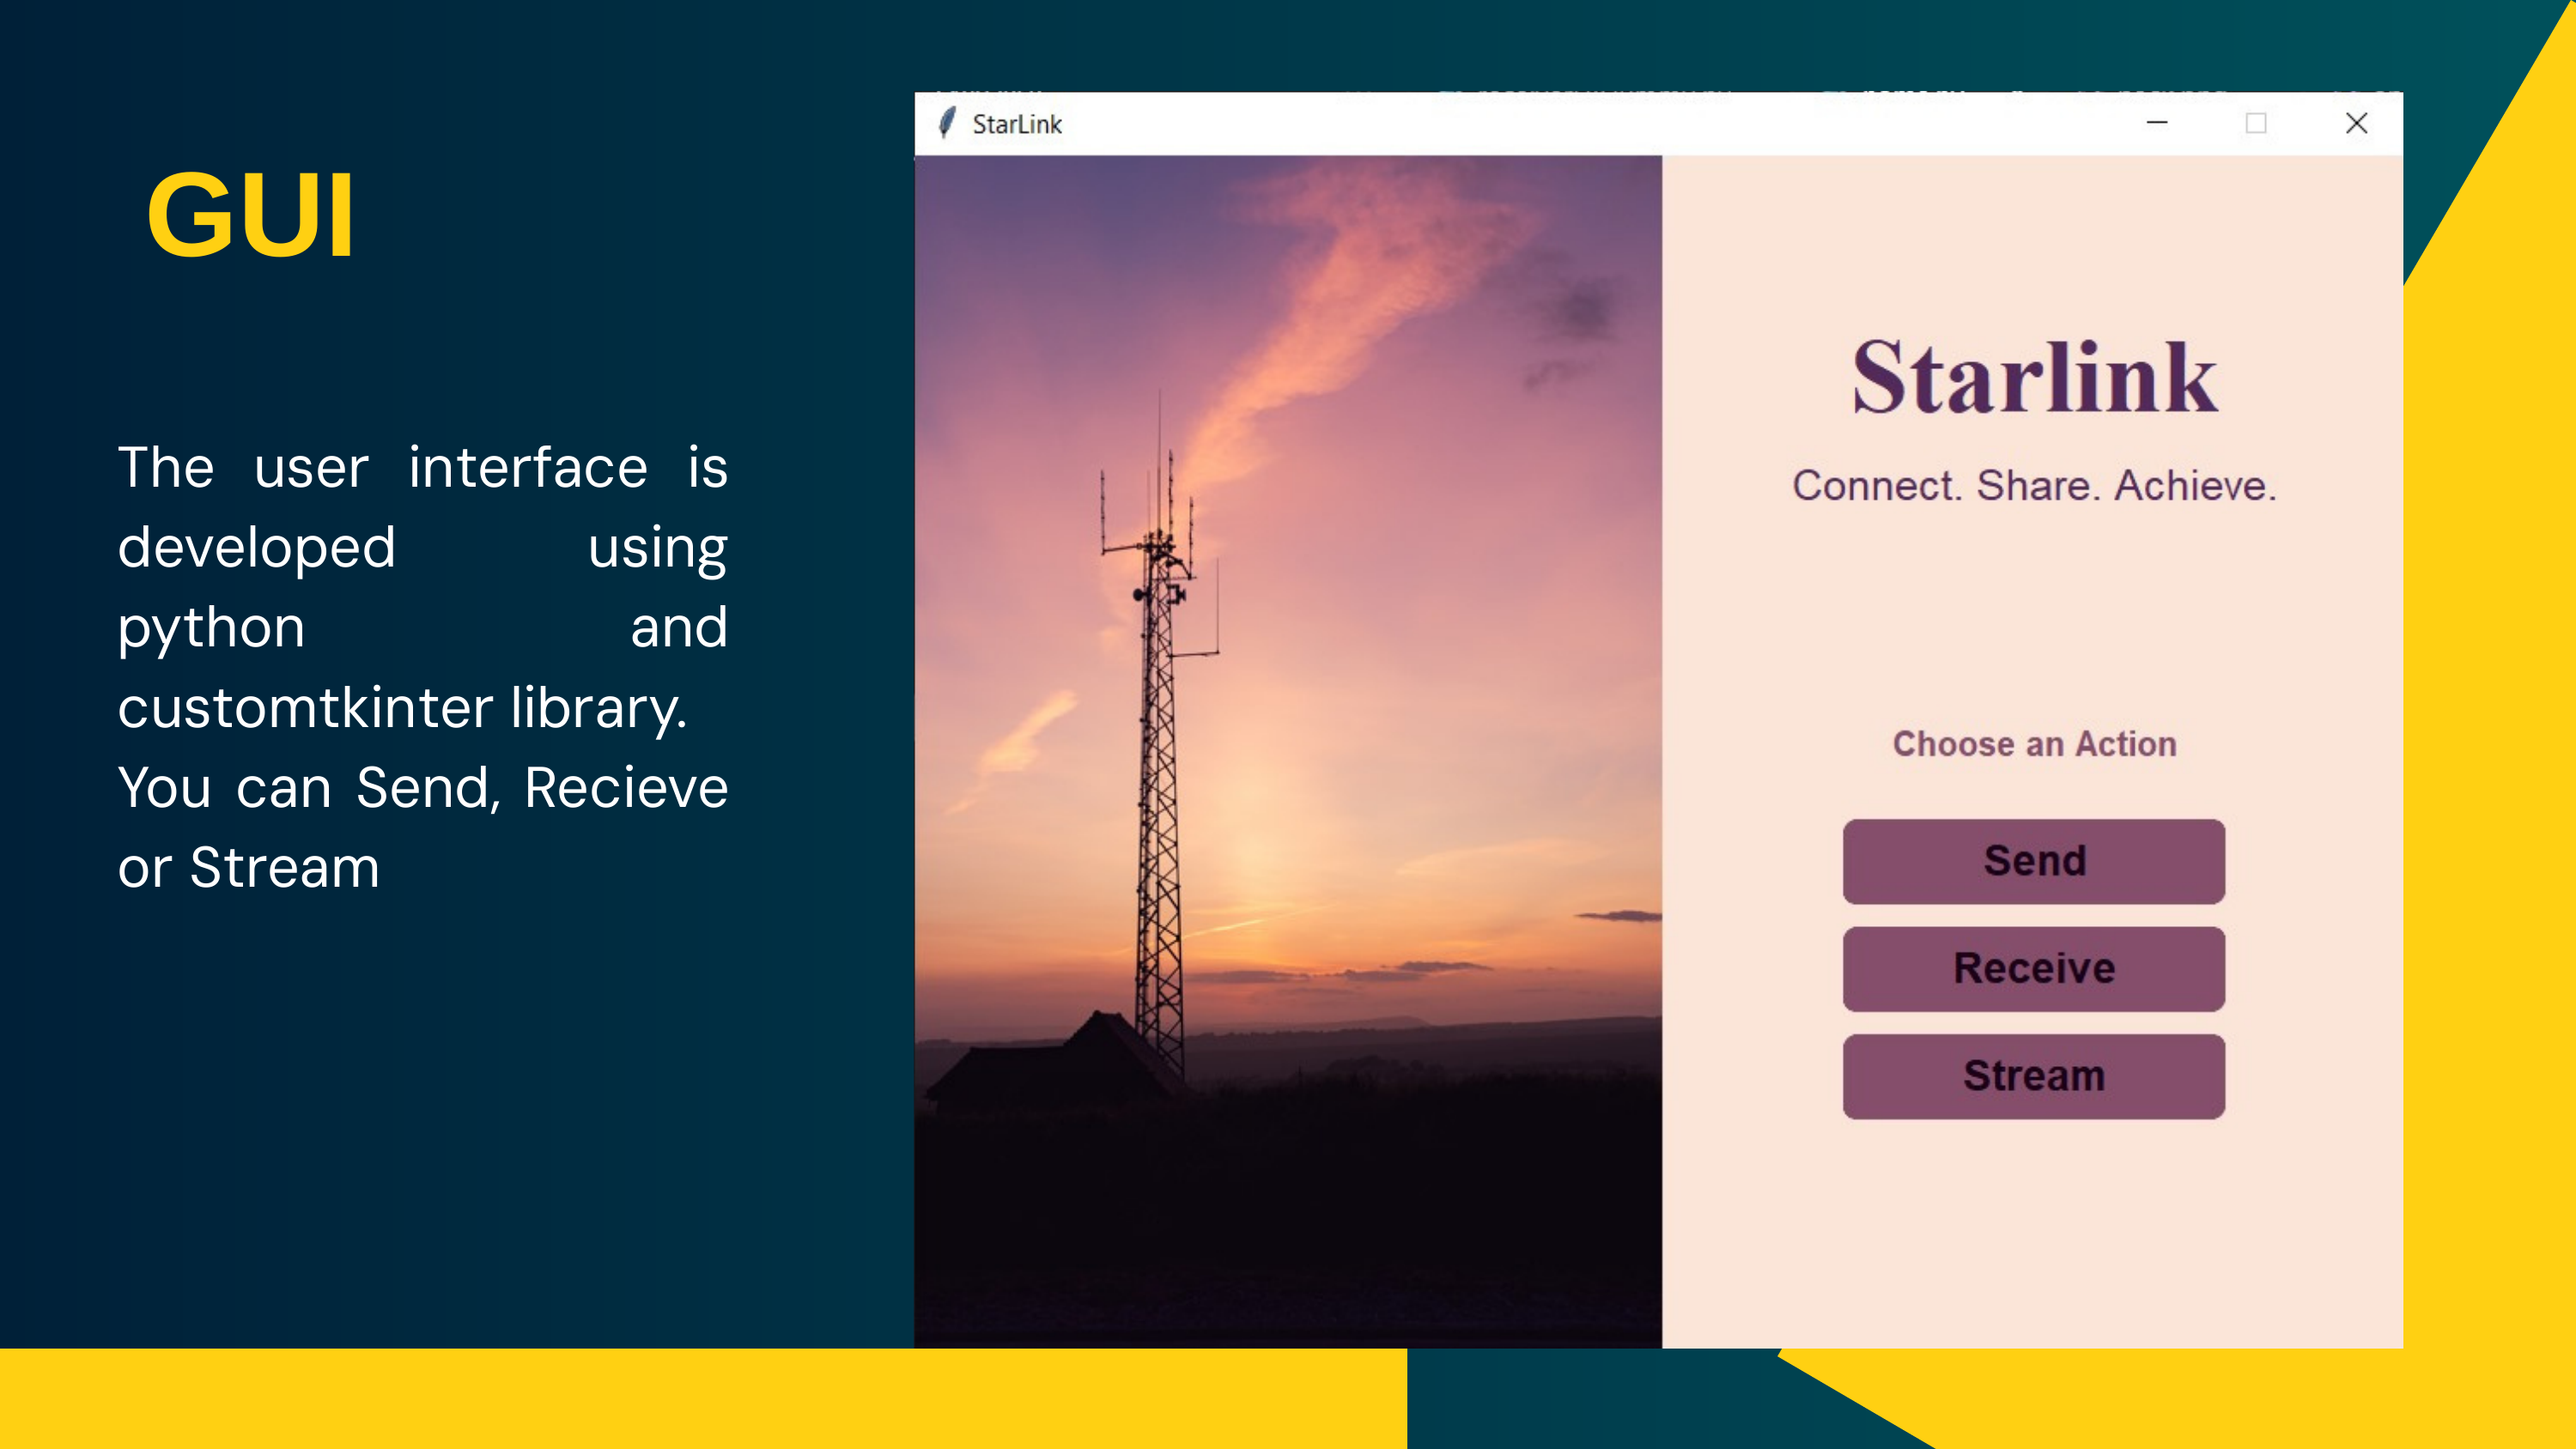

GUI
The user interface is developed using python and customtkinter library.
You can Send, Recieve or Stream